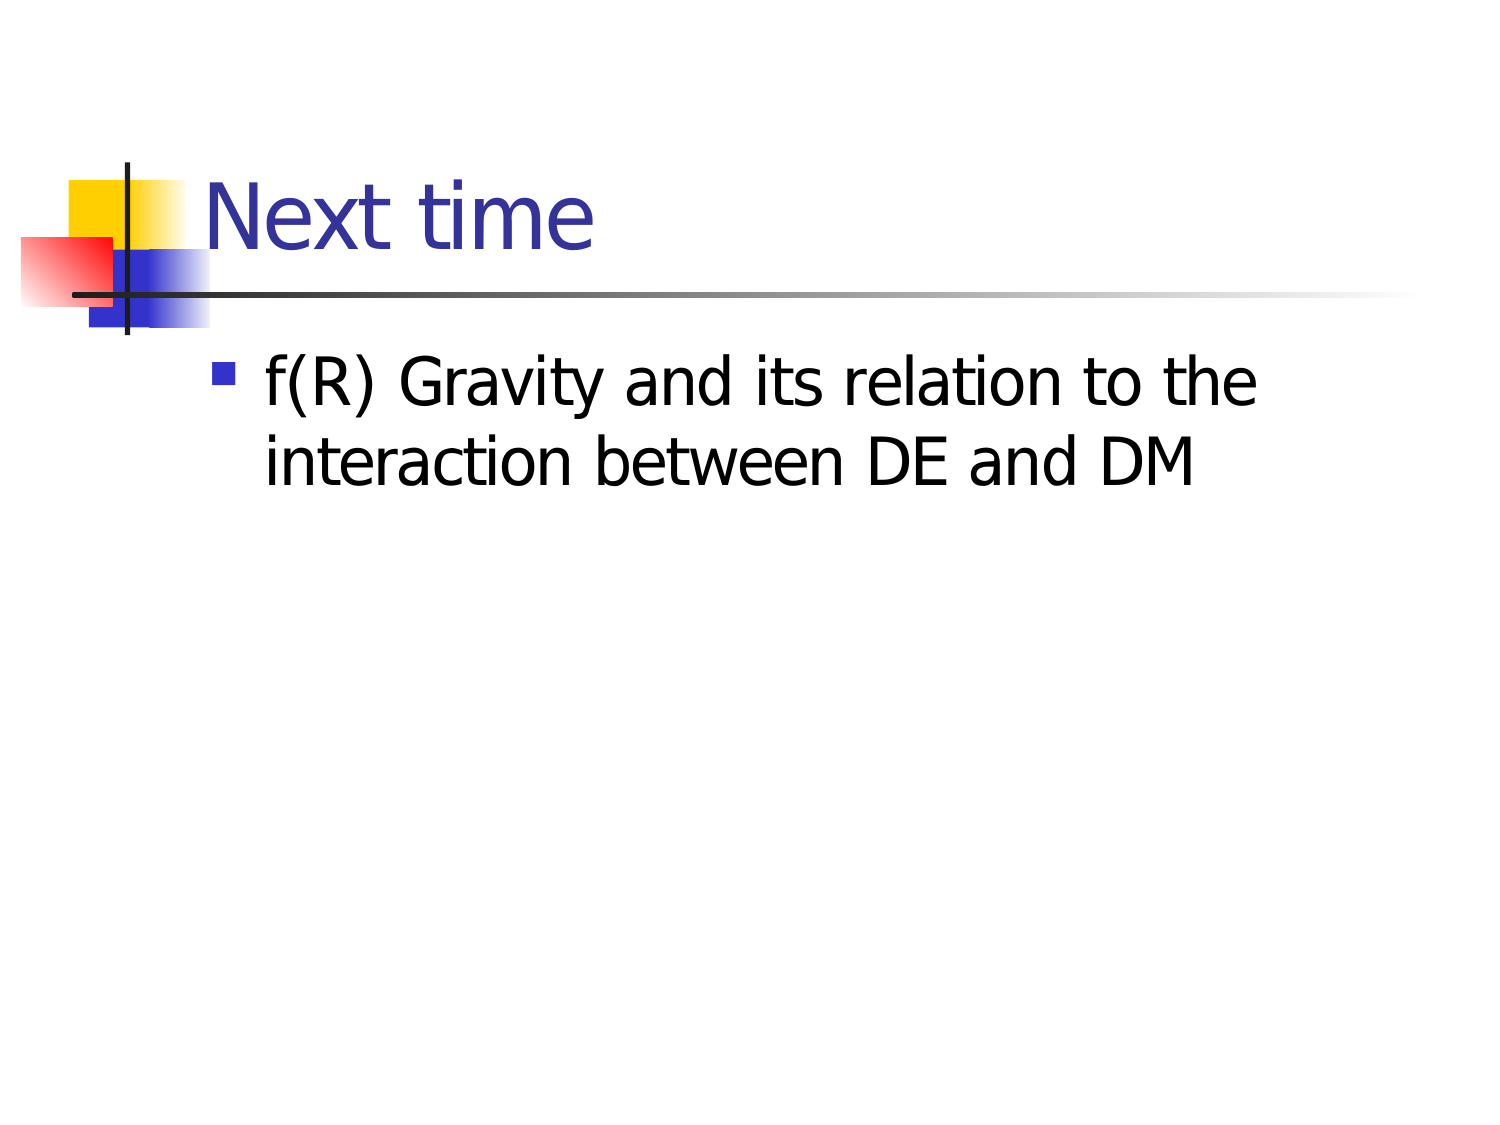

# Next time
f(R) Gravity and its relation to the interaction between DE and DM